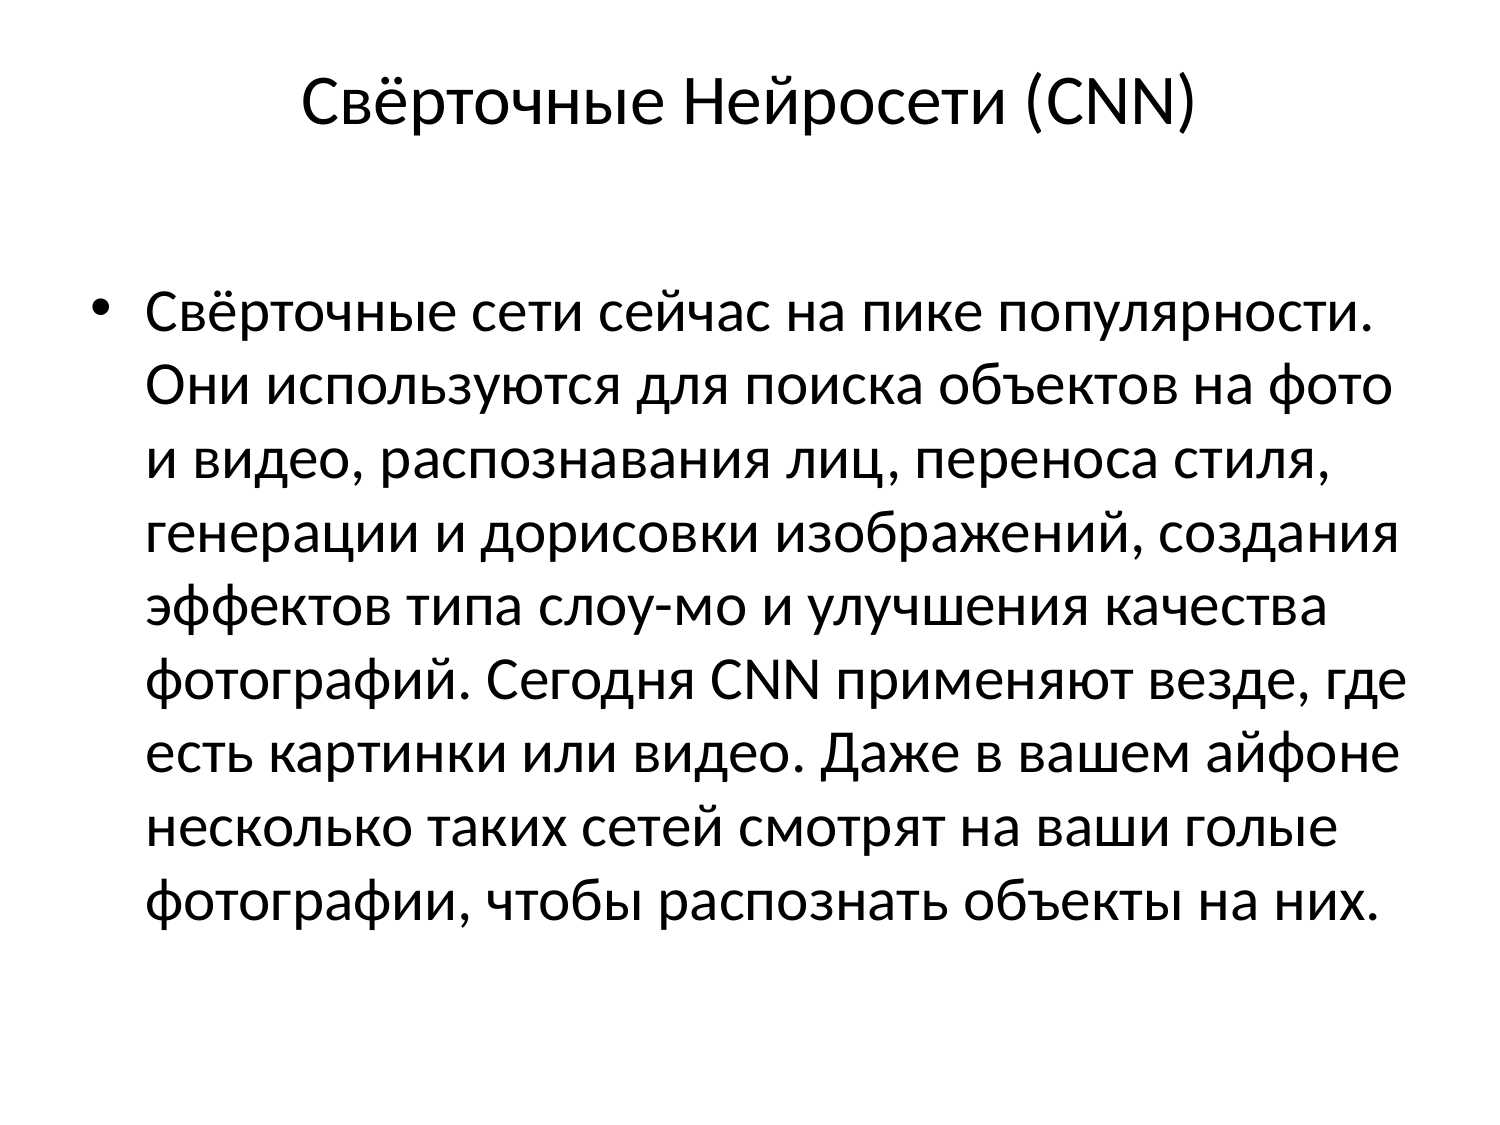

# Свёрточные Нейросети (CNN)
Свёрточные сети сейчас на пике популярности. Они используются для поиска объектов на фото и видео, распознавания лиц, переноса стиля, генерации и дорисовки изображений, создания эффектов типа слоу-мо и улучшения качества фотографий. Сегодня CNN применяют везде, где есть картинки или видео. Даже в вашем айфоне несколько таких сетей смотрят на ваши голые фотографии, чтобы распознать объекты на них.